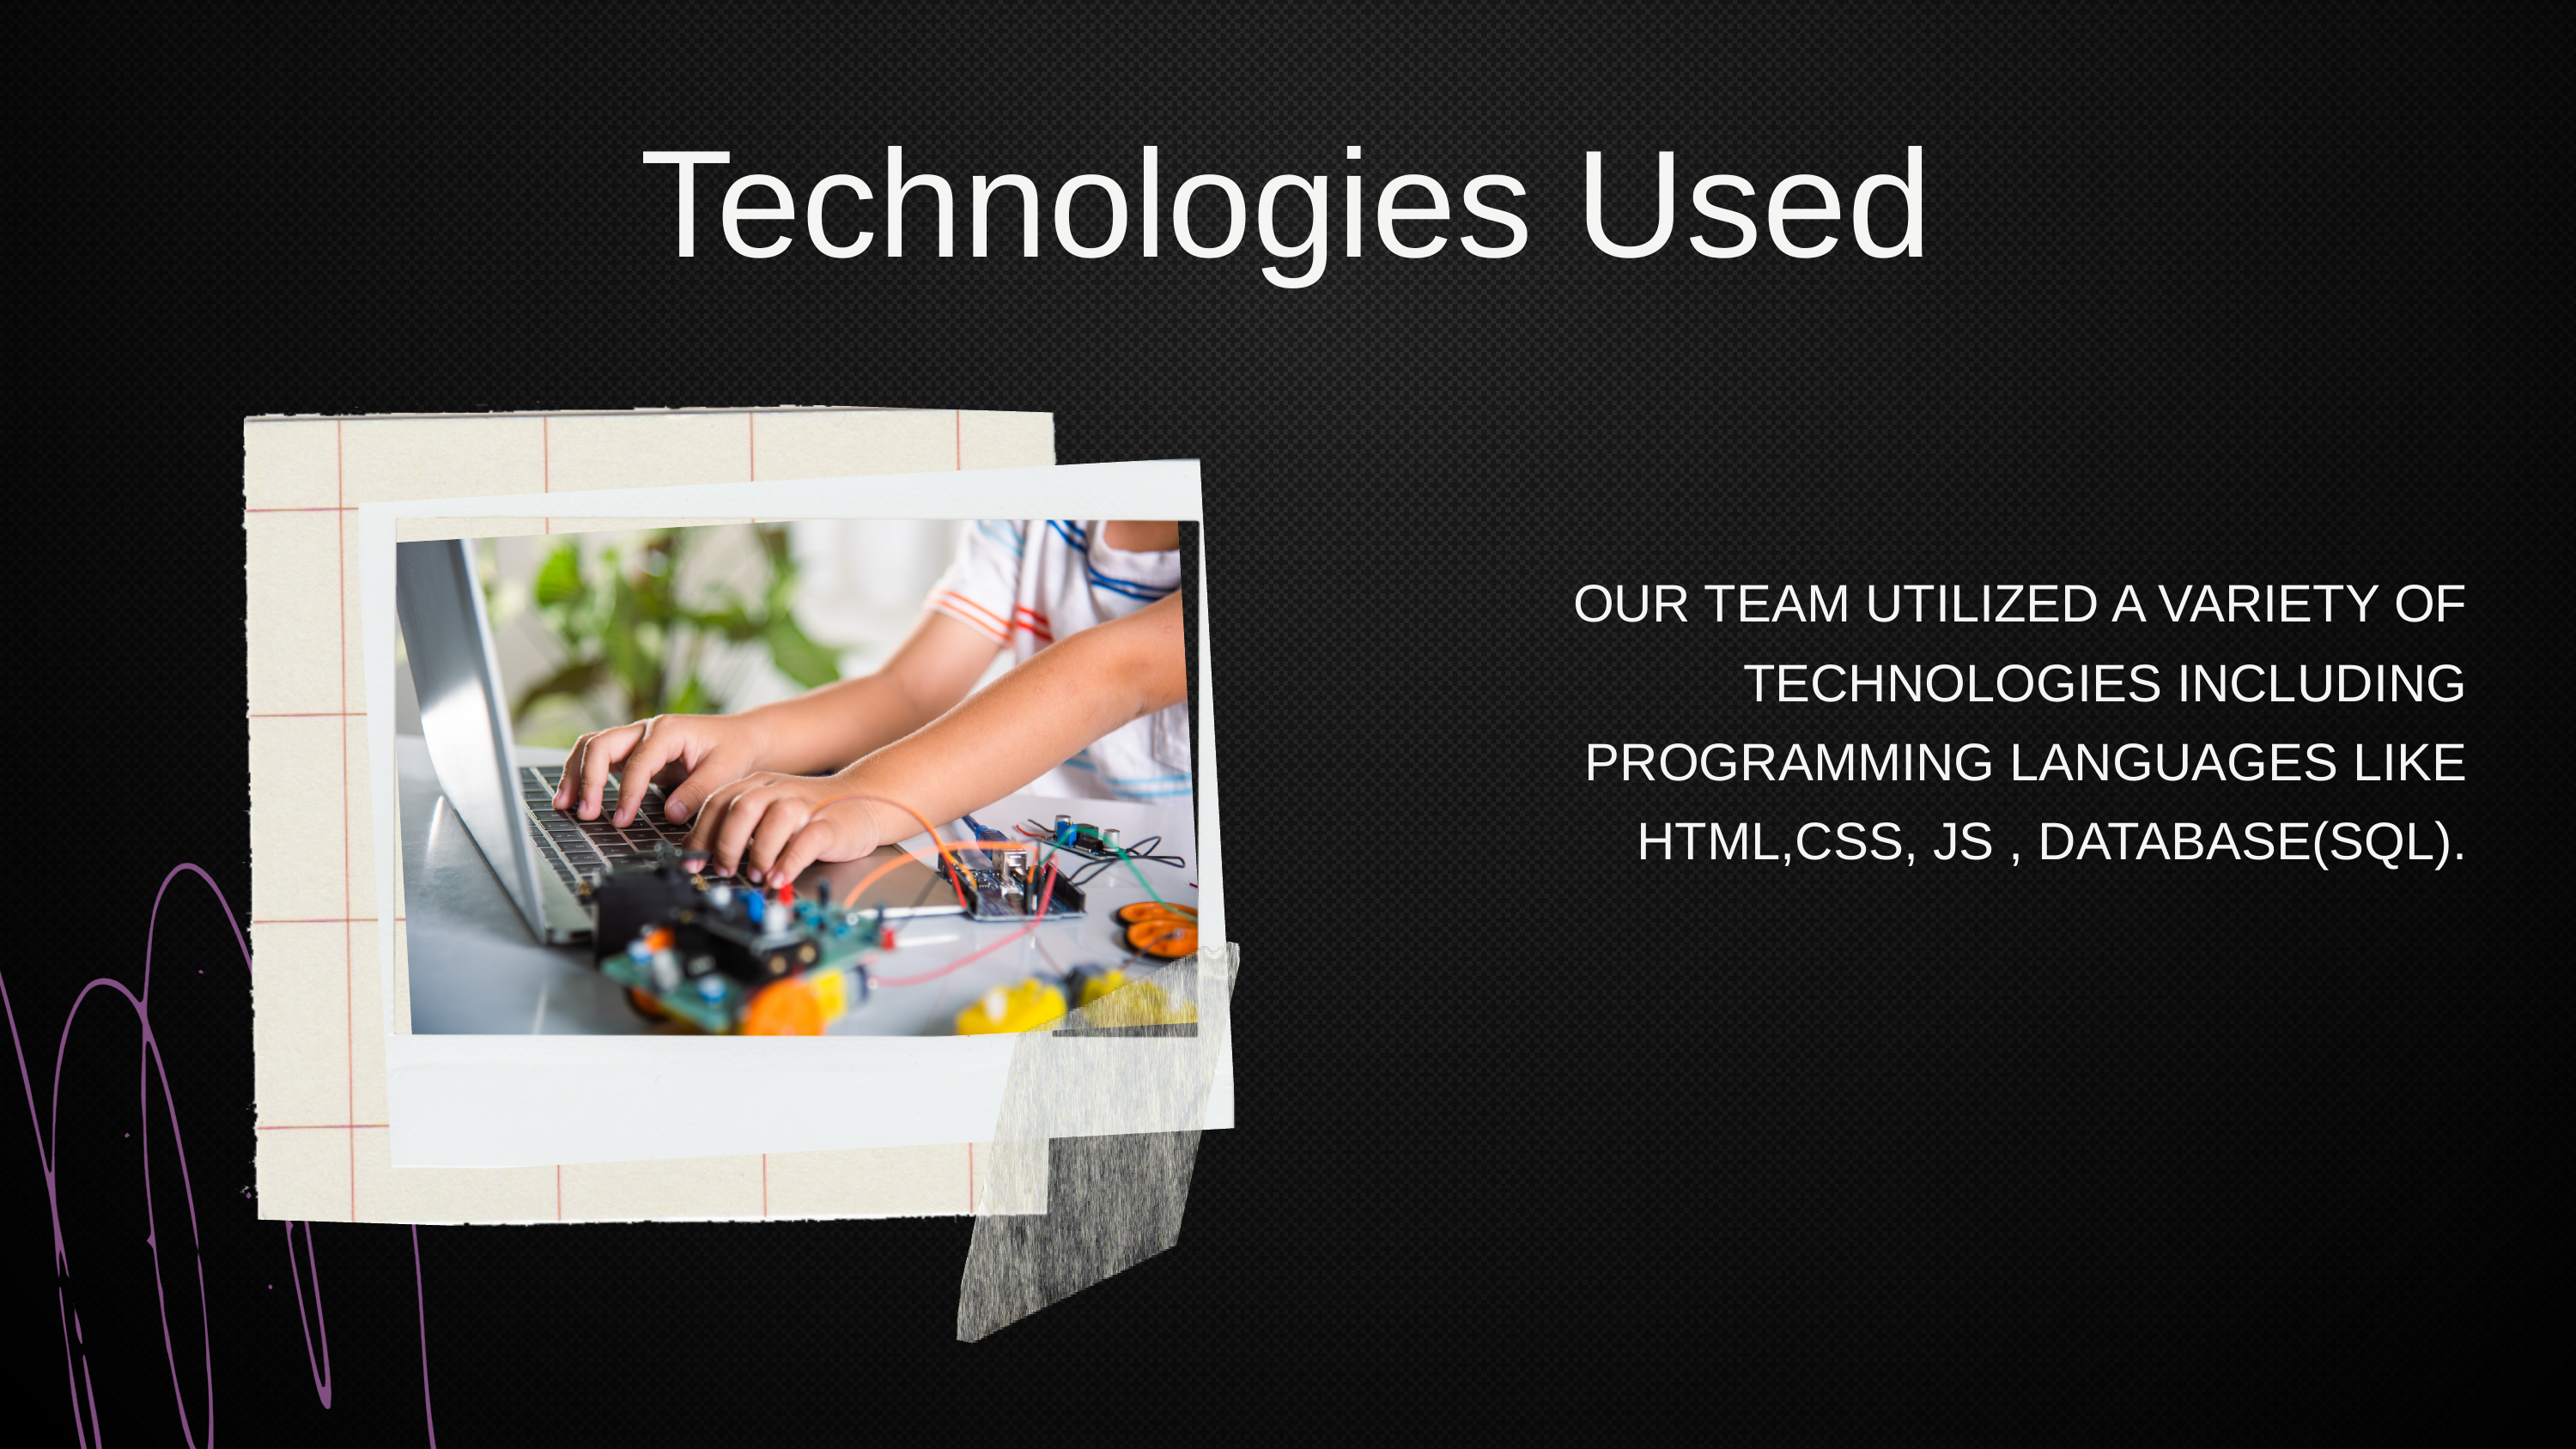

Technologies Used

OUR TEAM UTILIZED A VARIETY OF TECHNOLOGIES INCLUDING PROGRAMMING LANGUAGES LIKE HTML,CSS, JS , DATABASE(SQL).